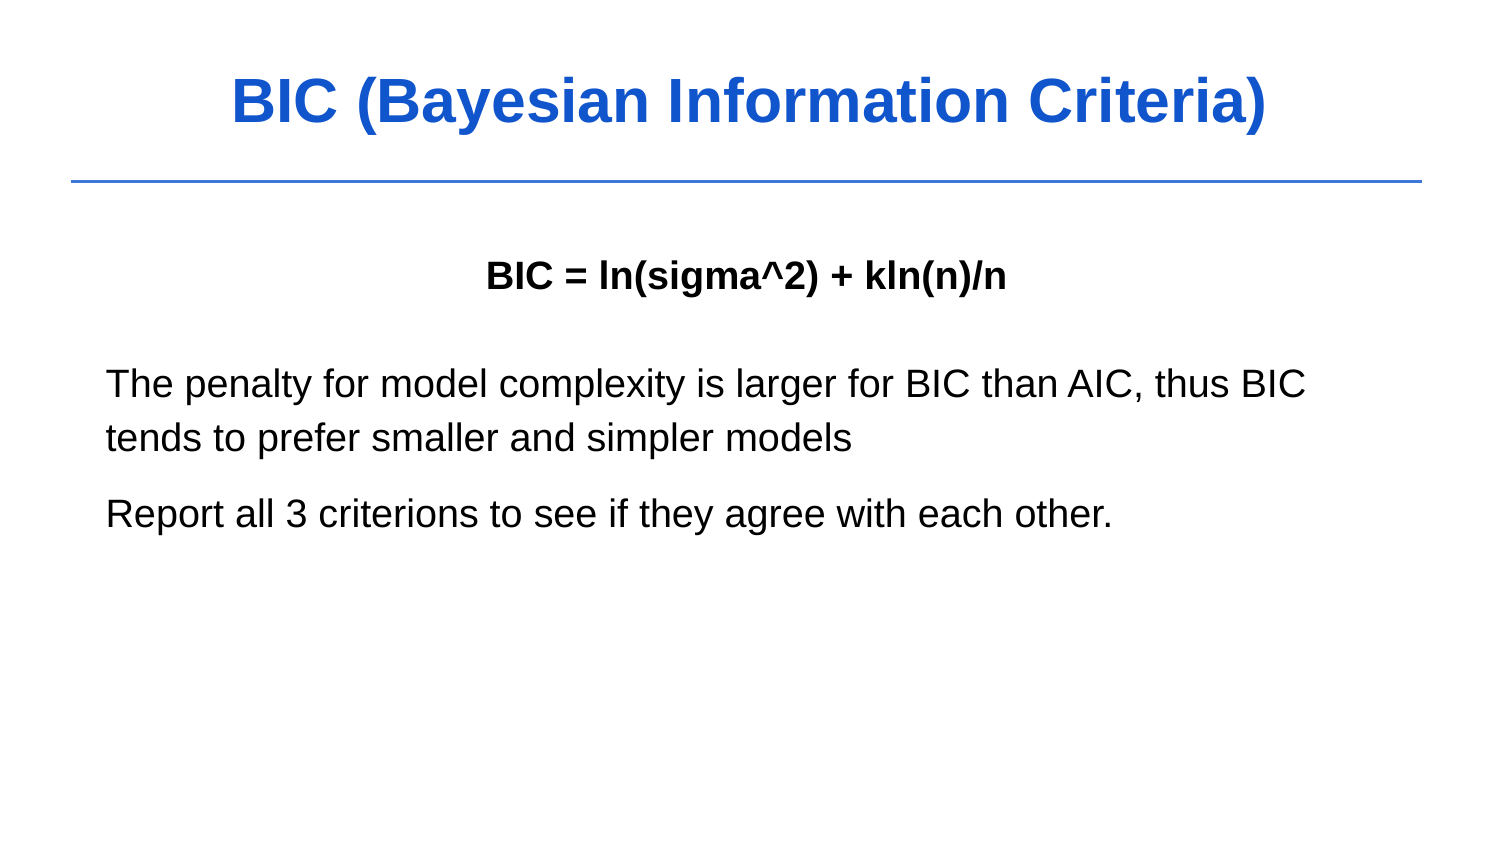

BIC (Bayesian Information Criteria)
BIC = ln(sigma^2) + kln(n)/n
The penalty for model complexity is larger for BIC than AIC, thus BIC tends to prefer smaller and simpler models
Report all 3 criterions to see if they agree with each other.